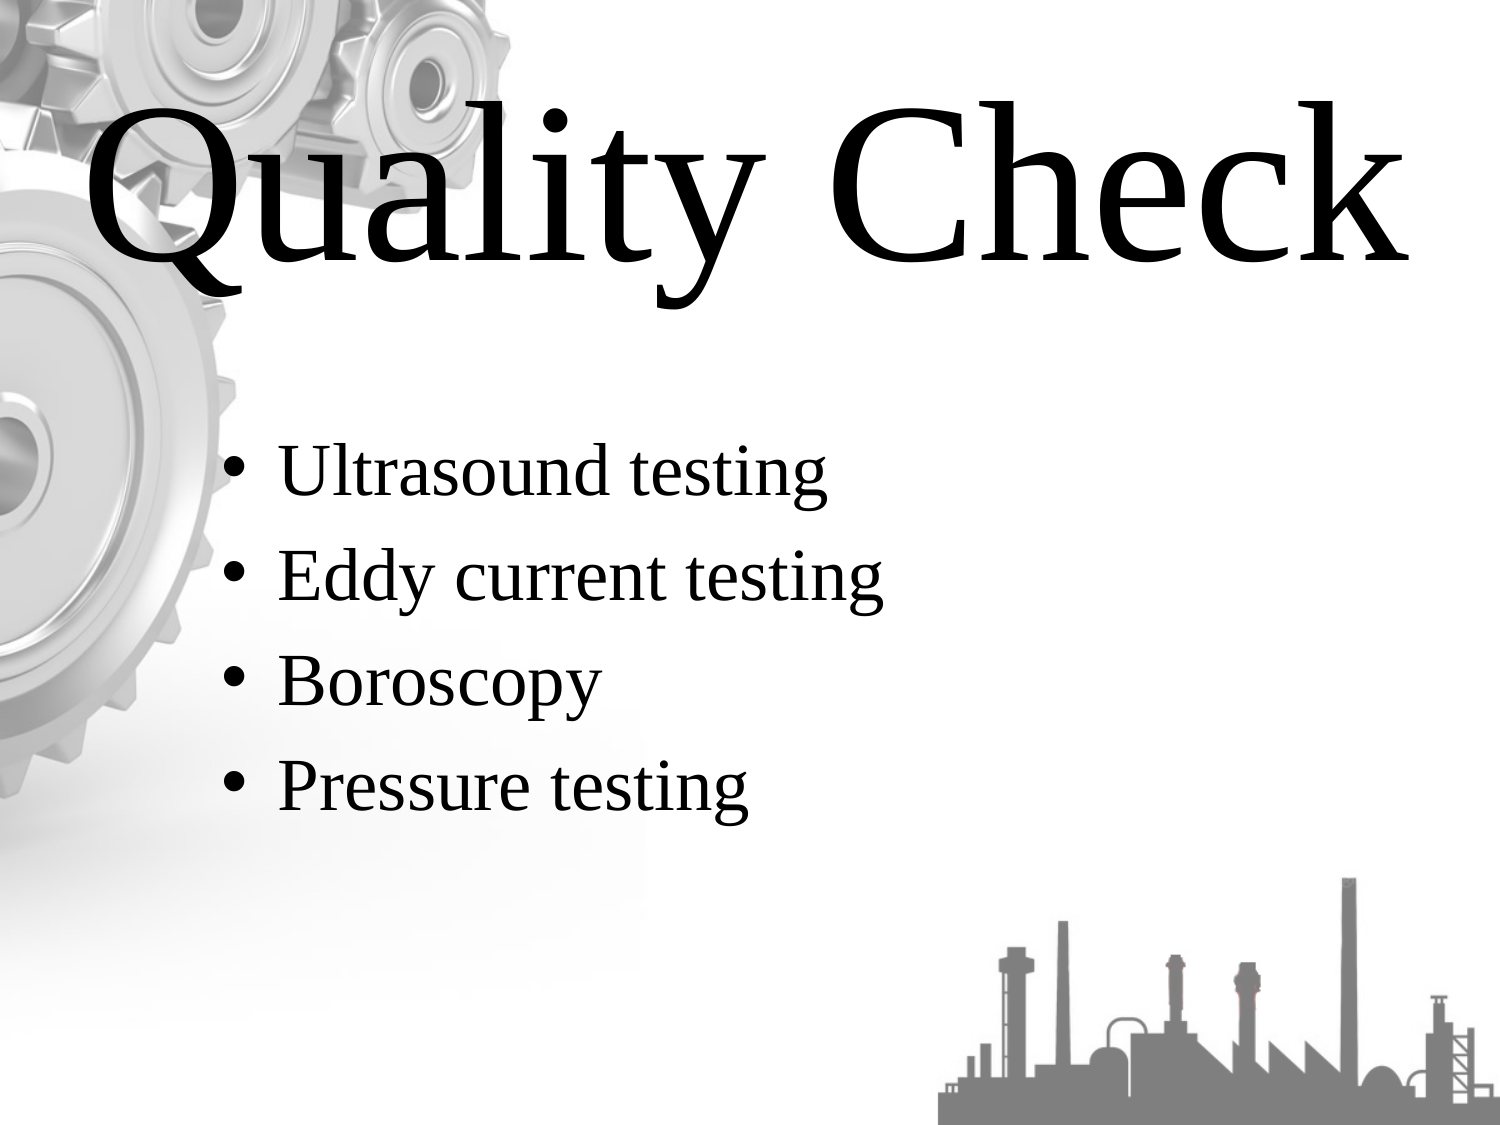

# Quality Check
Ultrasound testing
Eddy current testing
Boroscopy
Pressure testing